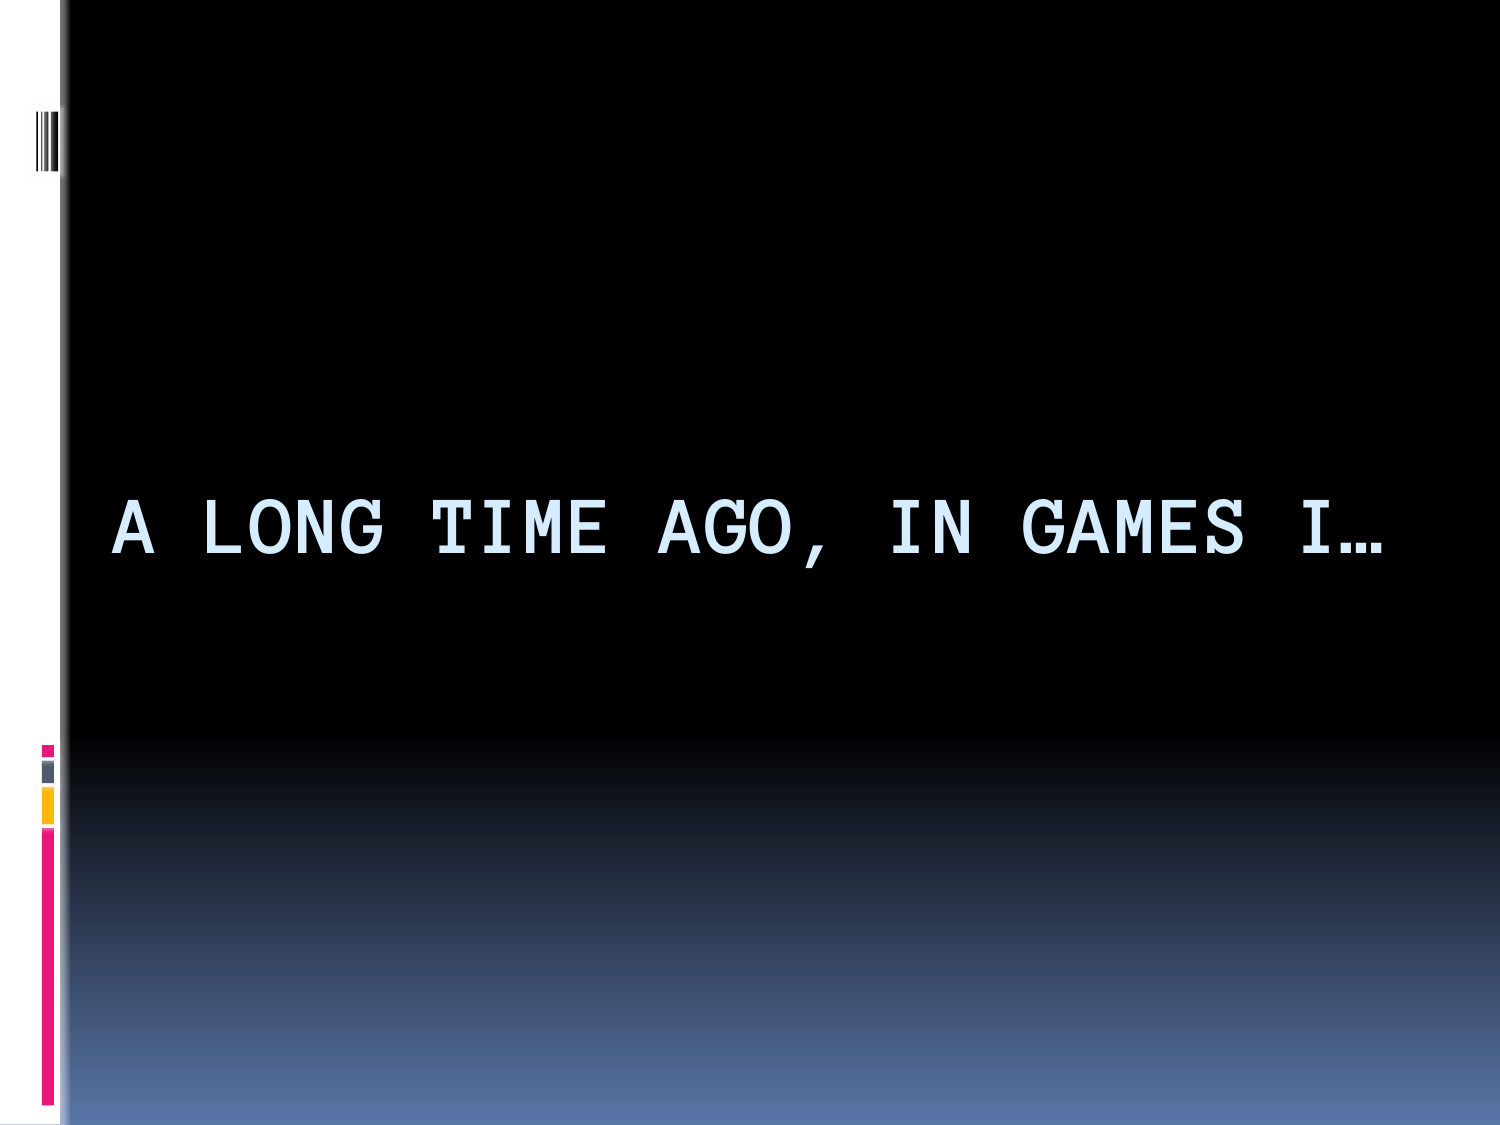

#
A LONG TIME AGO, IN GAMES I…